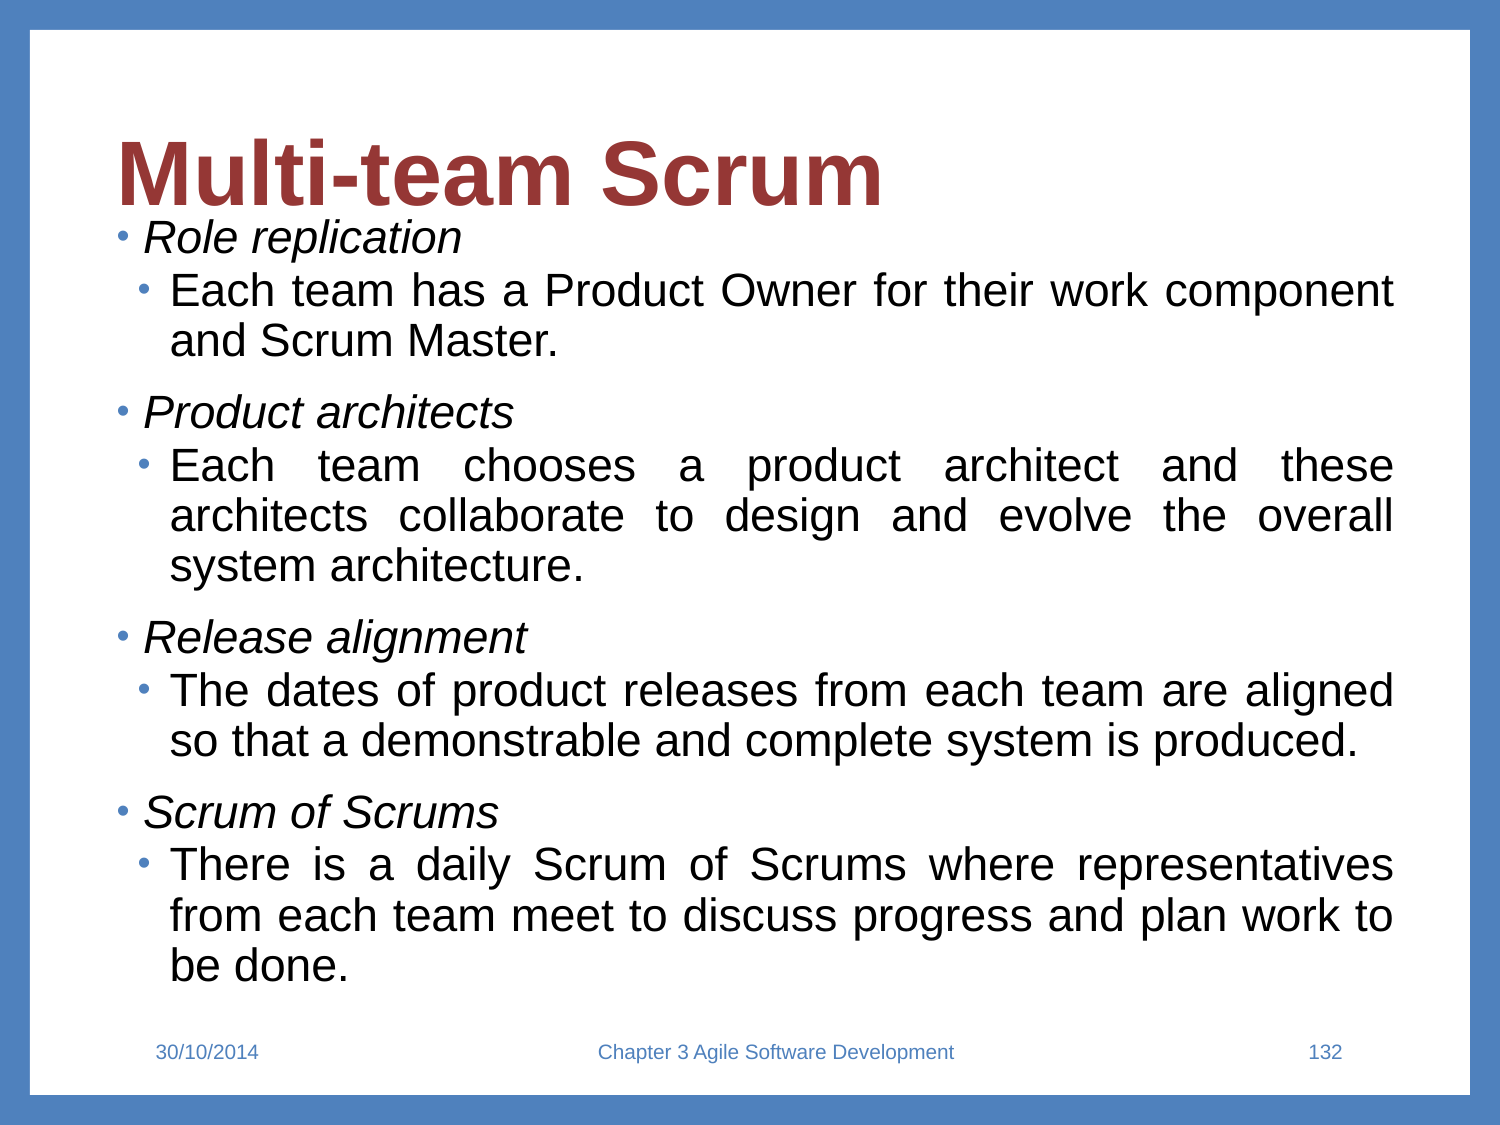

# Multi-team Scrum
Role replication
Each team has a Product Owner for their work component and Scrum Master.
Product architects
Each team chooses a product architect and these architects collaborate to design and evolve the overall system architecture.
Release alignment
The dates of product releases from each team are aligned so that a demonstrable and complete system is produced.
Scrum of Scrums
There is a daily Scrum of Scrums where representatives from each team meet to discuss progress and plan work to be done.

30/10/2014
Chapter 3 Agile Software Development
132